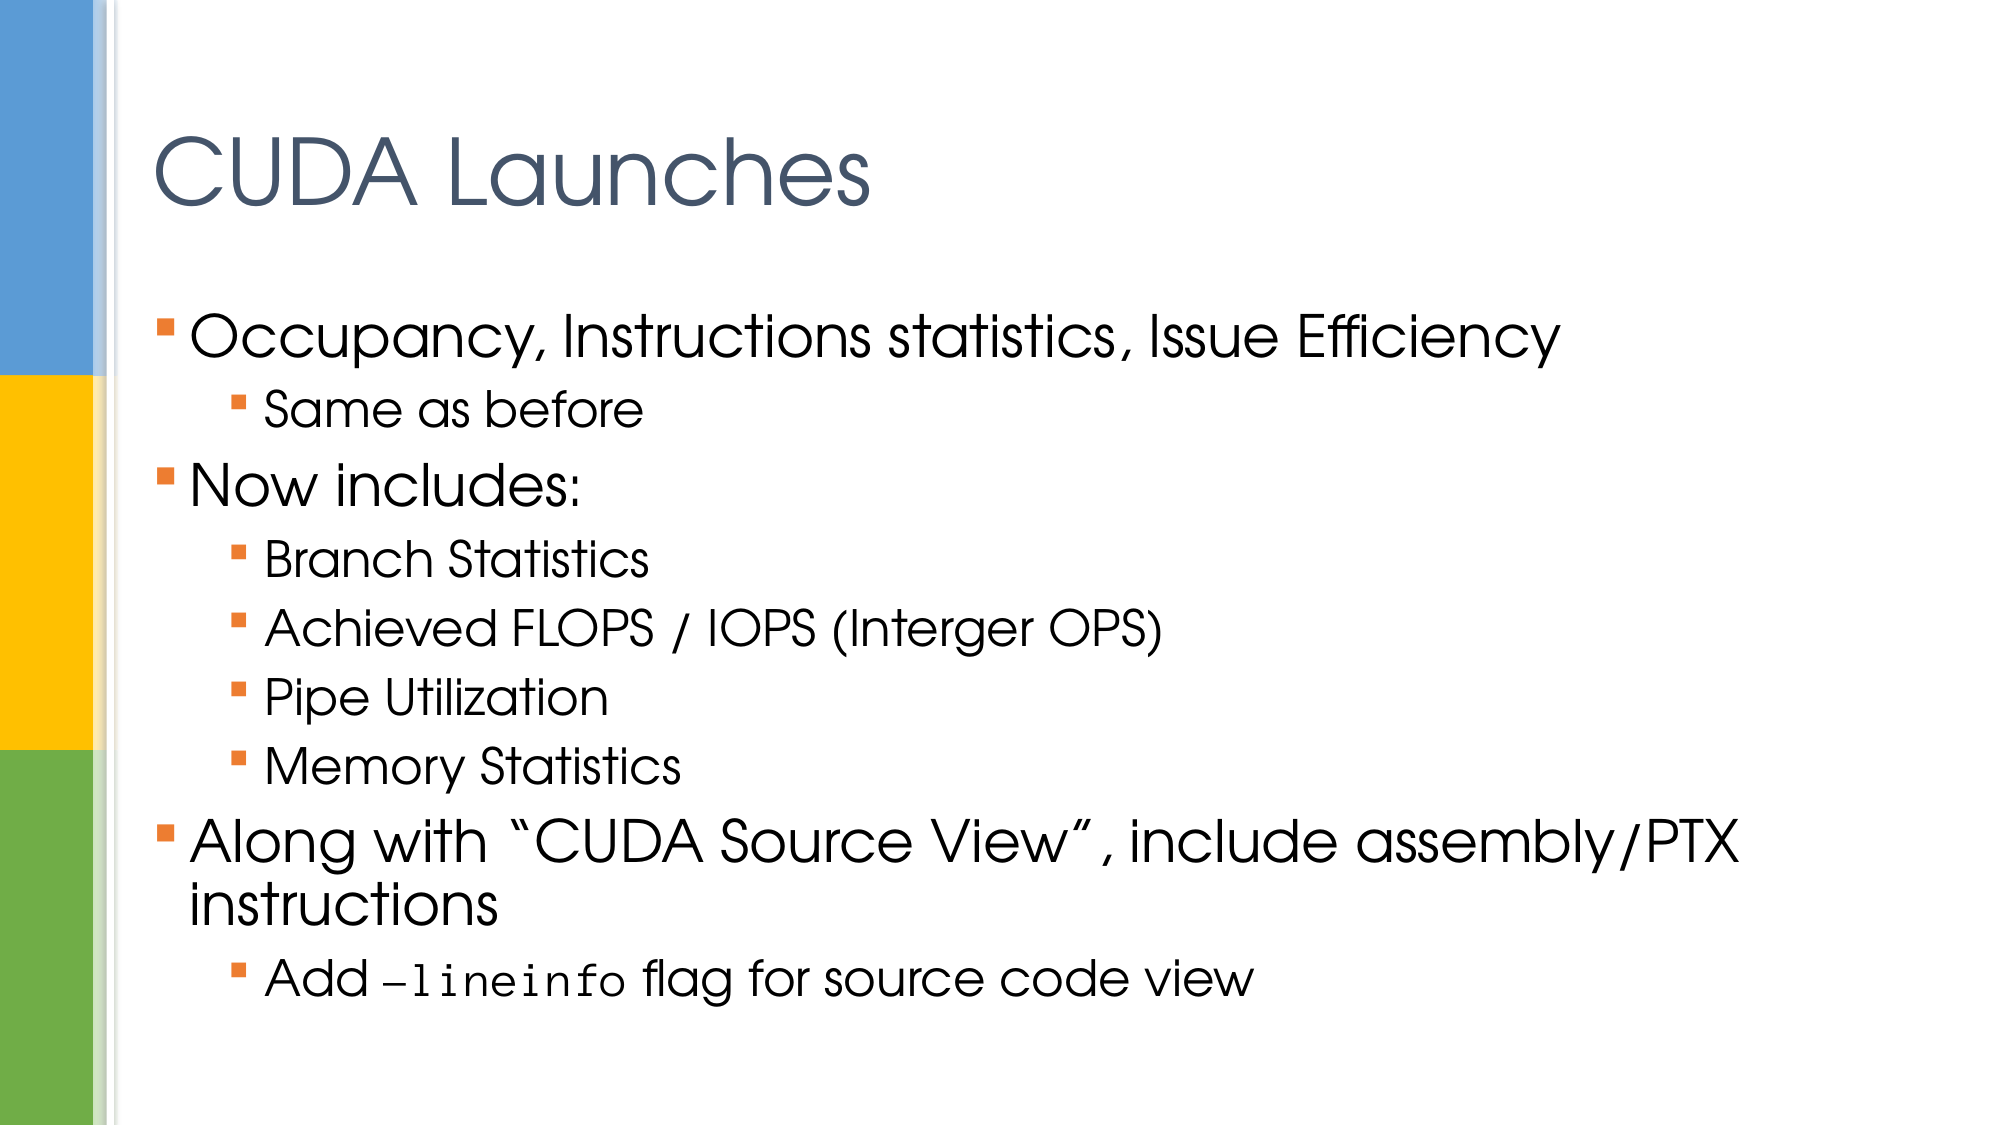

# CUDA Launches
Occupancy, Instructions statistics, Issue Efficiency
Same as before
Now includes:
Branch Statistics
Achieved FLOPS / IOPS (Interger OPS)
Pipe Utilization
Memory Statistics
Along with “CUDA Source View”, include assembly/PTX instructions
Add –lineinfo flag for source code view